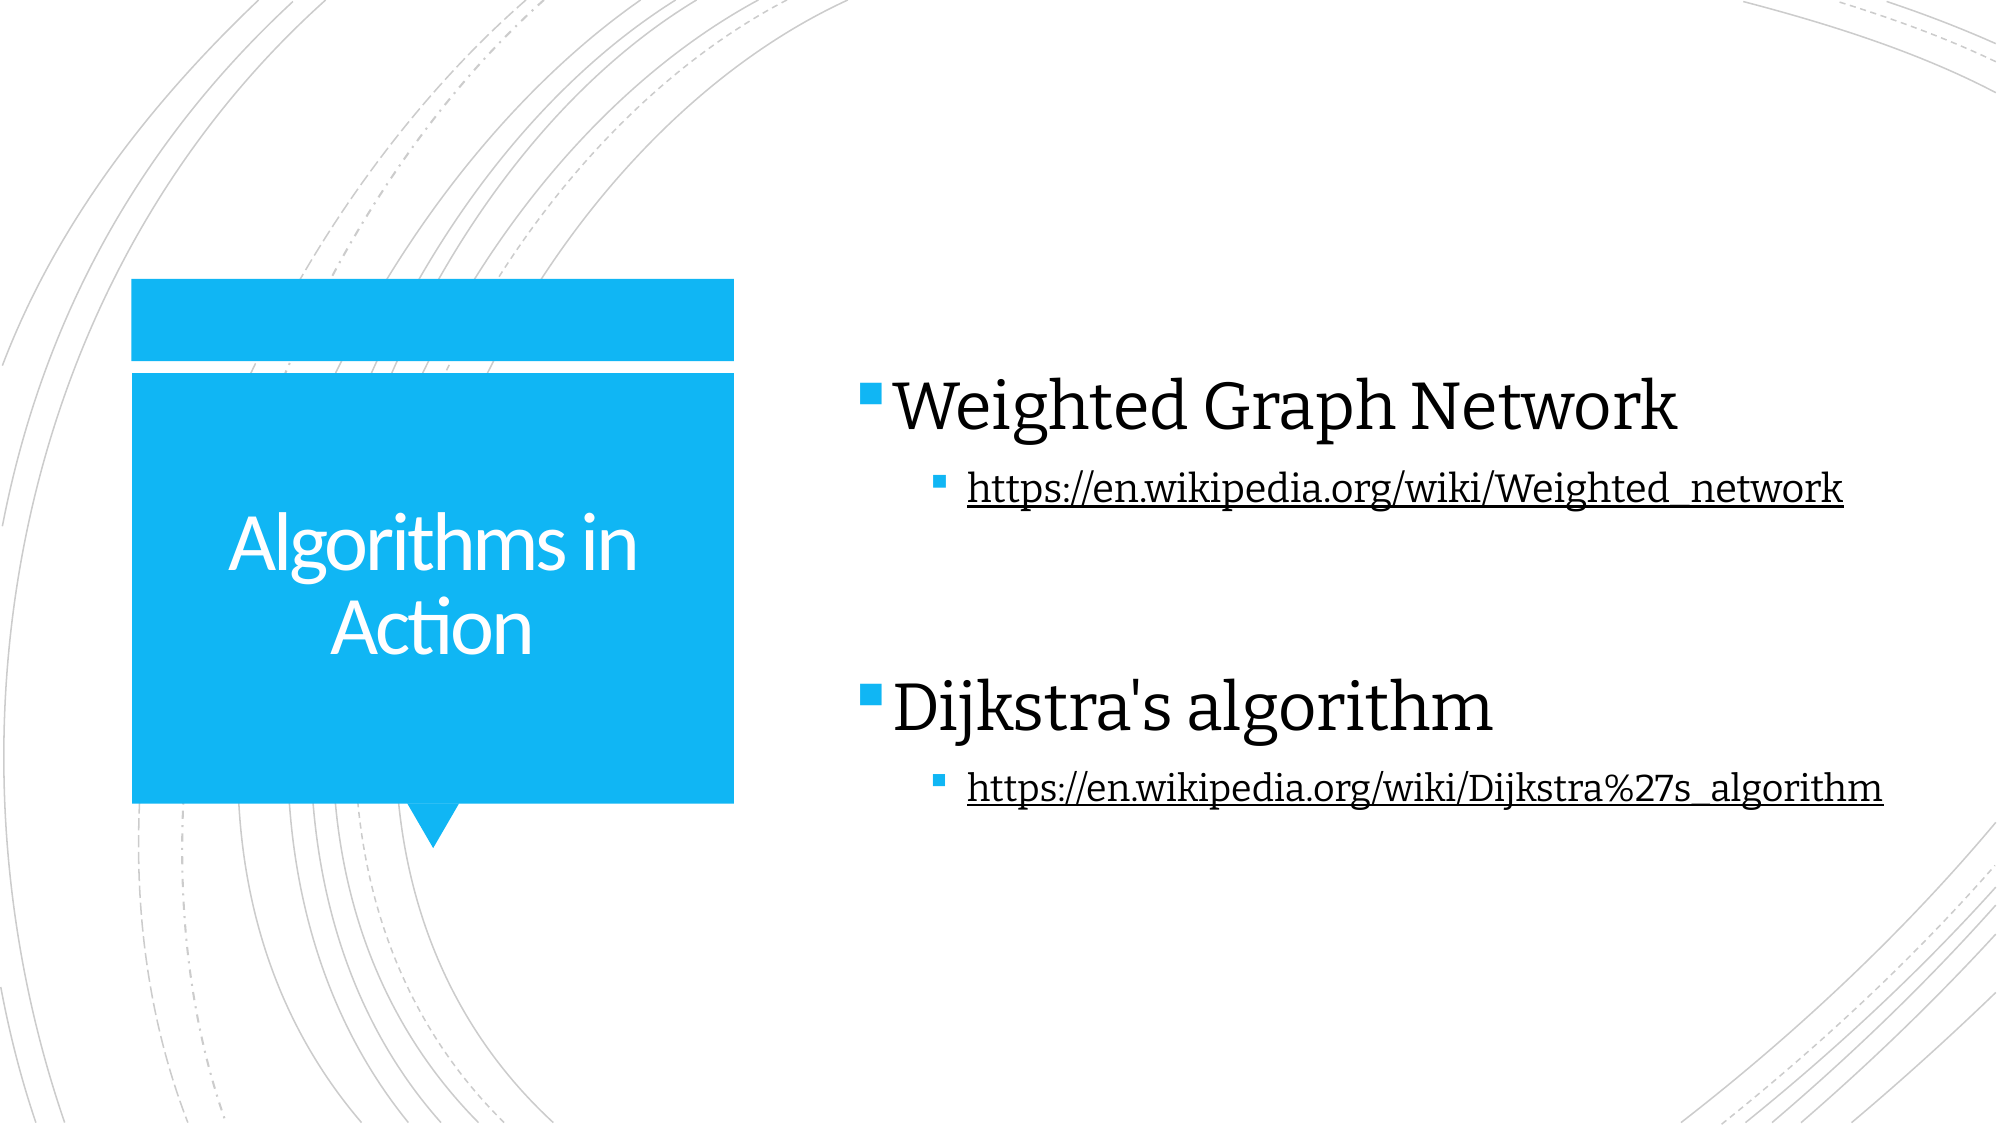

Weighted Graph Network
https://en.wikipedia.org/wiki/Weighted_network

Dijkstra's algorithm
https://en.wikipedia.org/wiki/Dijkstra%27s_algorithm
# Algorithms in Action